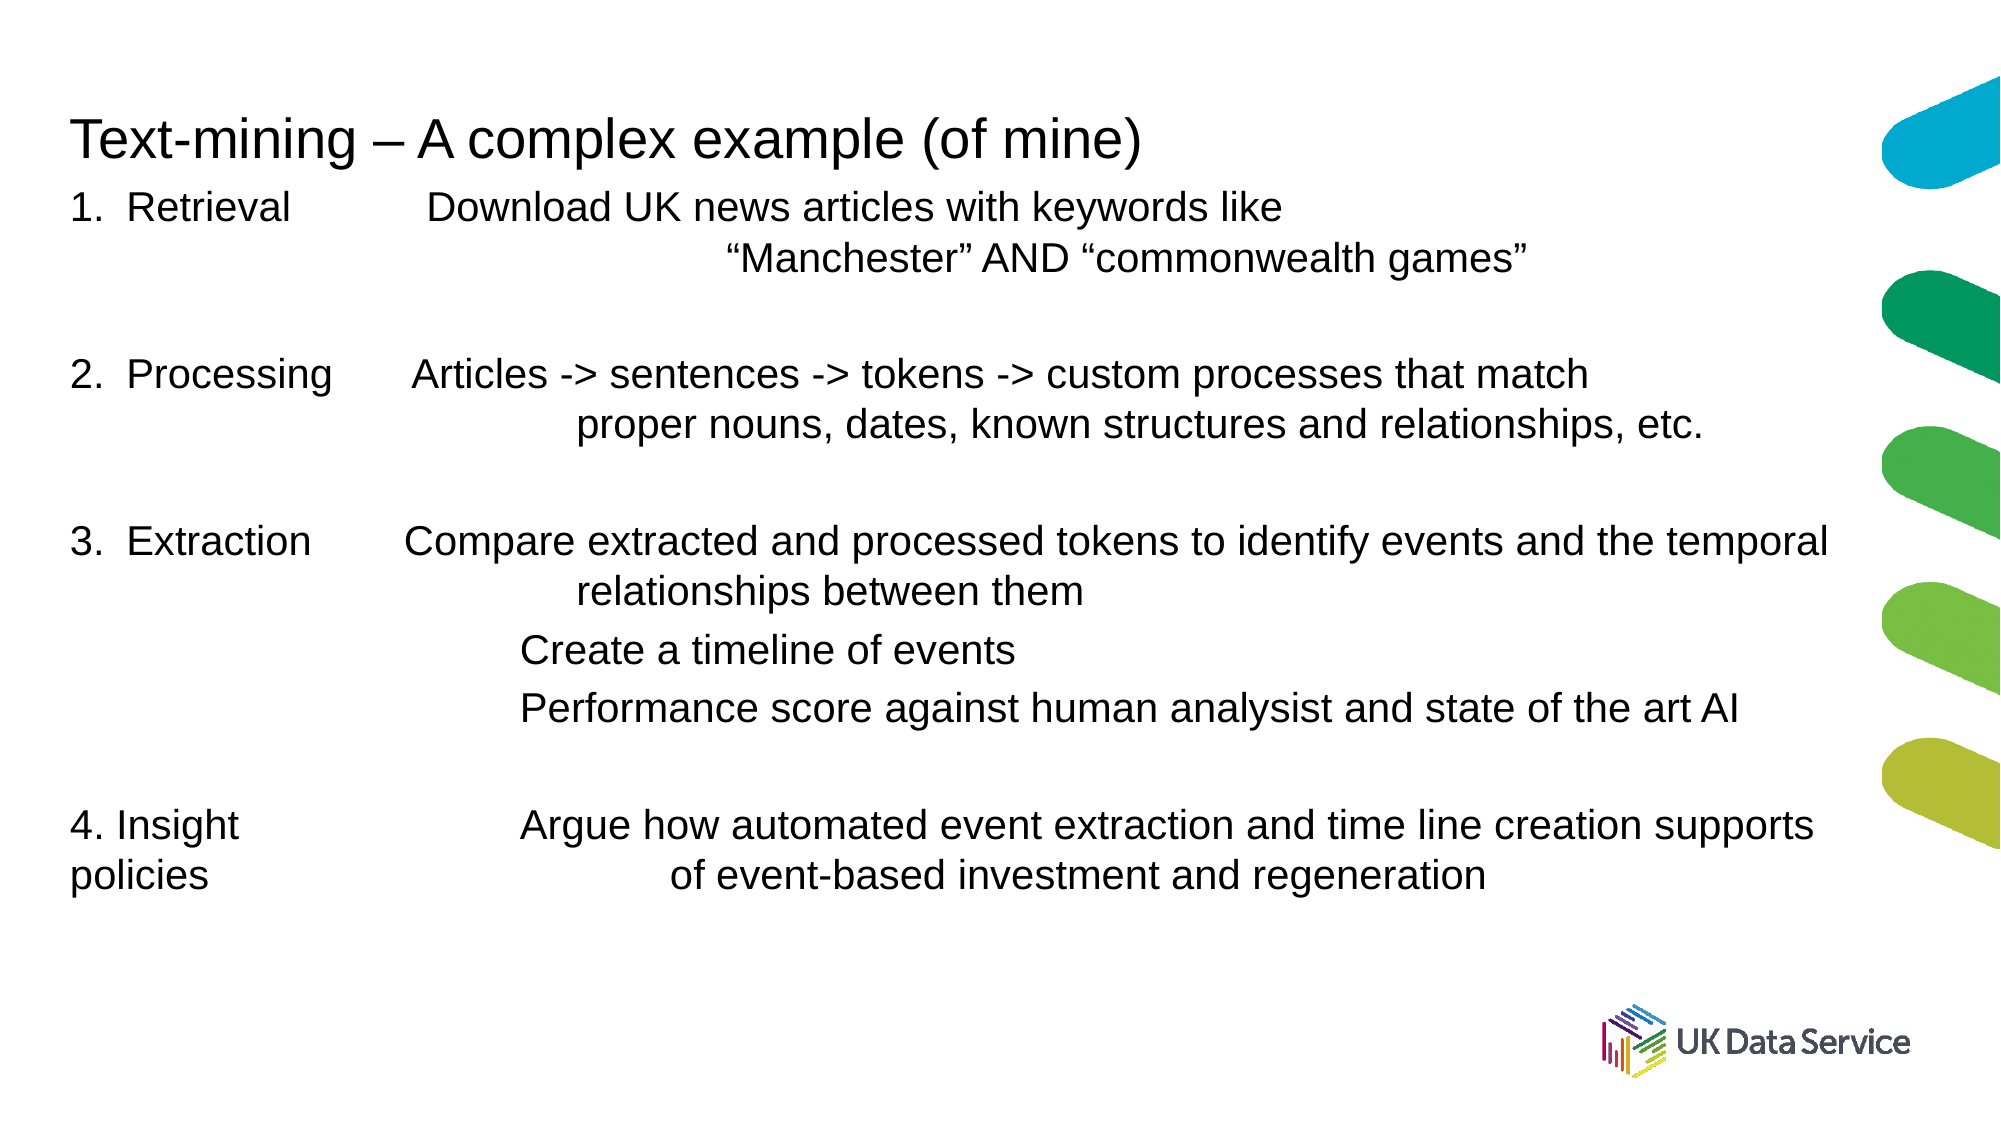

# Text-mining – A complex example (of mine)
Retrieval  	Download UK news articles with keywords like     				          			“Manchester” AND “commonwealth games”

Processing       Articles -> sentences -> tokens -> custom processes that match       				proper nouns, dates, known structures and relationships, etc.

Extraction        Compare extracted and processed tokens to identify events and the temporal 			relationships between them
			Create a timeline of events
			Performance score against human analysist and state of the art AI

4. Insight 		Argue how automated event extraction and time line creation supports policies 			of event-based investment and regeneration